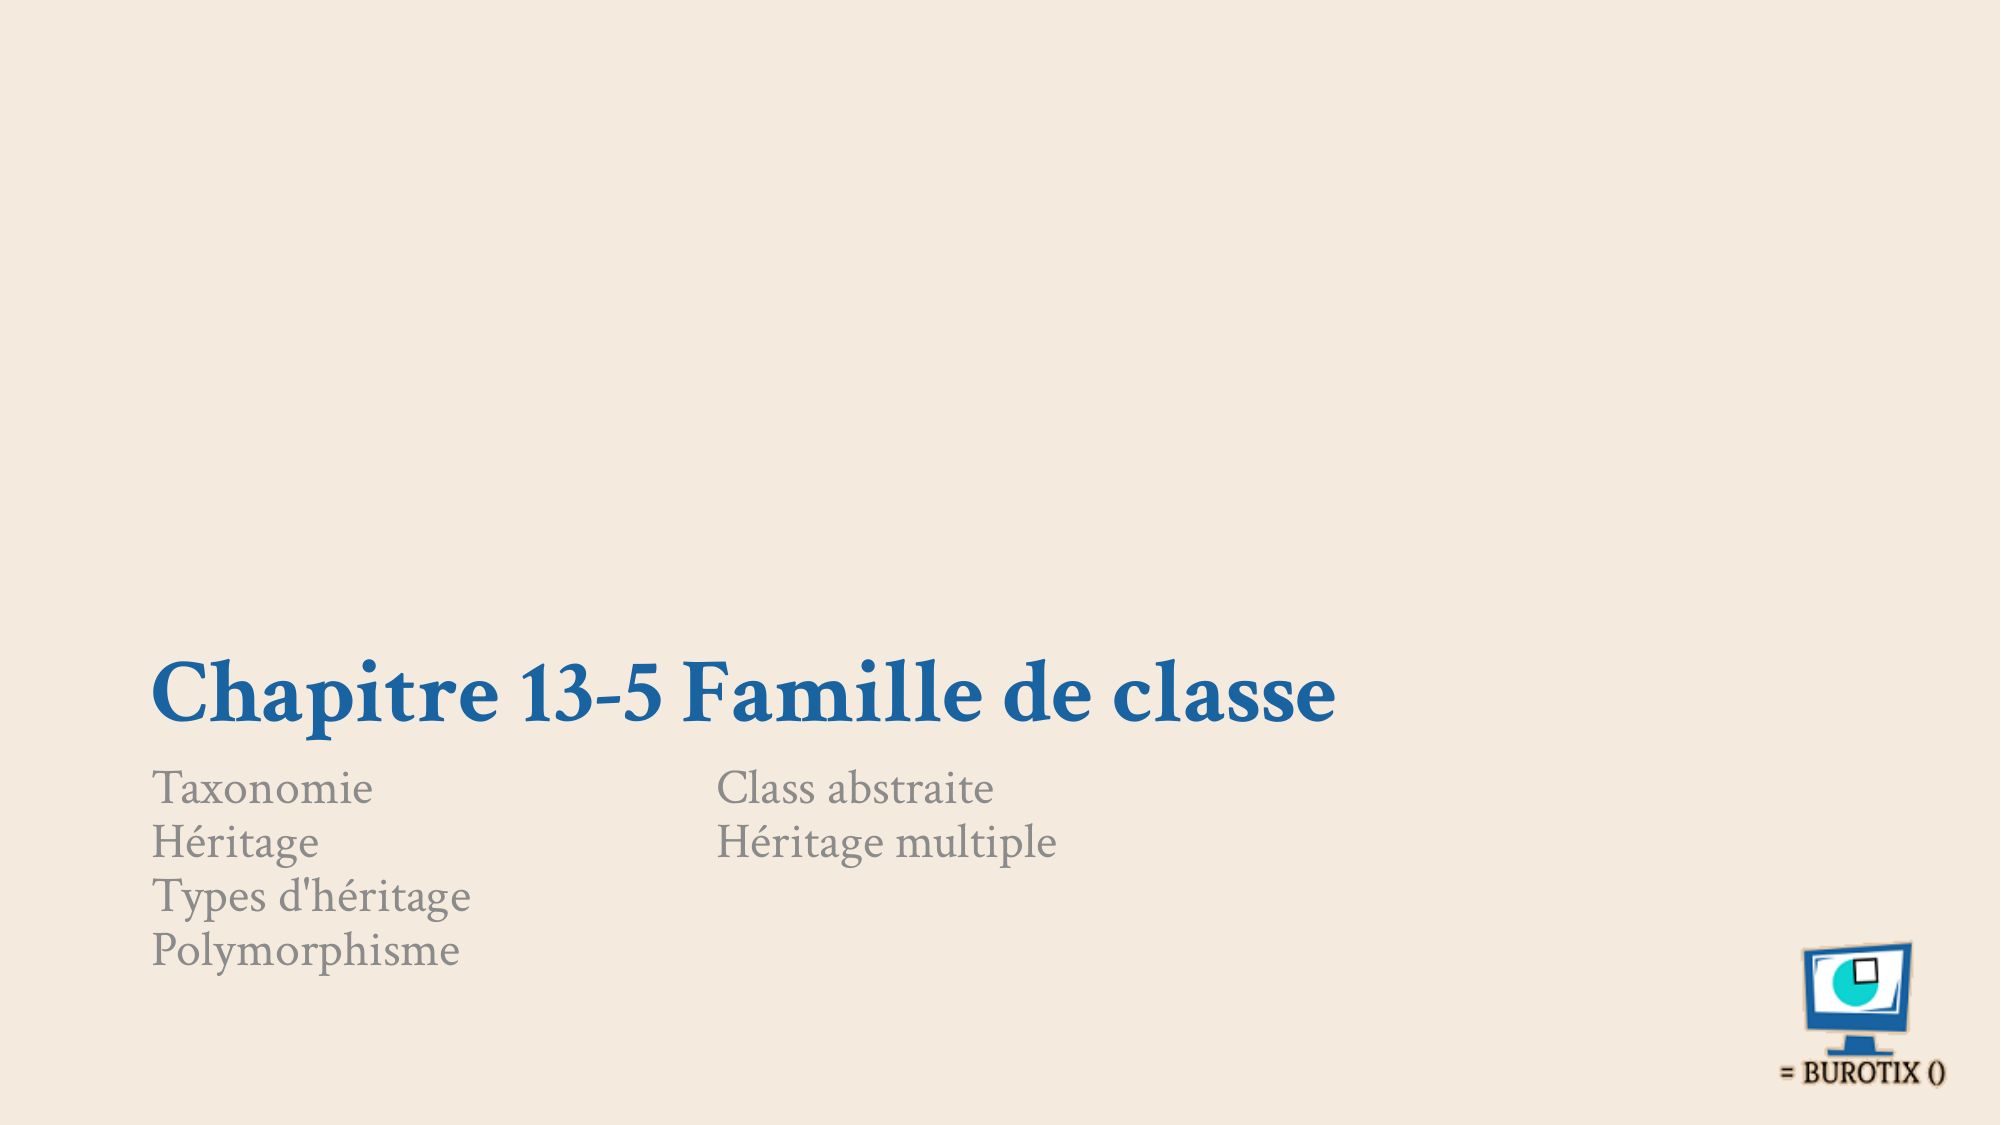

# Chapitre 13-5 Famille de classe
Taxonomie
Héritage
Types d'héritage
Polymorphisme
Class abstraite
Héritage multiple